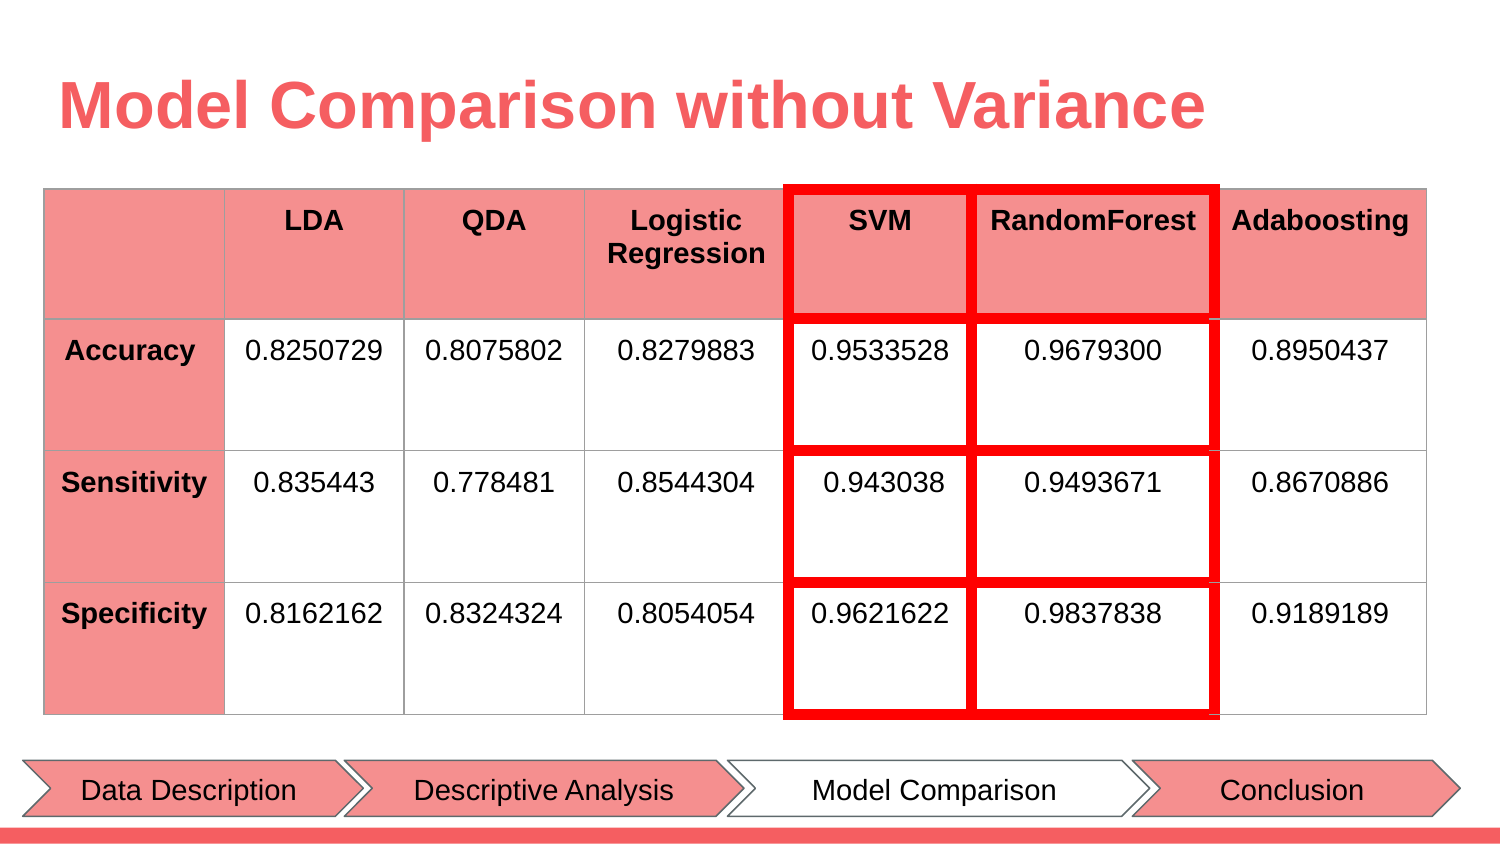

# Model Comparison without Variance
|  | LDA | QDA | Logistic Regression | SVM | RandomForest | Adaboosting |
| --- | --- | --- | --- | --- | --- | --- |
| Accuracy | 0.8250729 | 0.8075802 | 0.8279883 | 0.9533528 | 0.9679300 | 0.8950437 |
| Sensitivity | 0.835443 | 0.778481 | 0.8544304 | 0.943038 | 0.9493671 | 0.8670886 |
| Specificity | 0.8162162 | 0.8324324 | 0.8054054 | 0.9621622 | 0.9837838 | 0.9189189 |

Data Description
Descriptive Analysis
Model Comparison
Conclusion